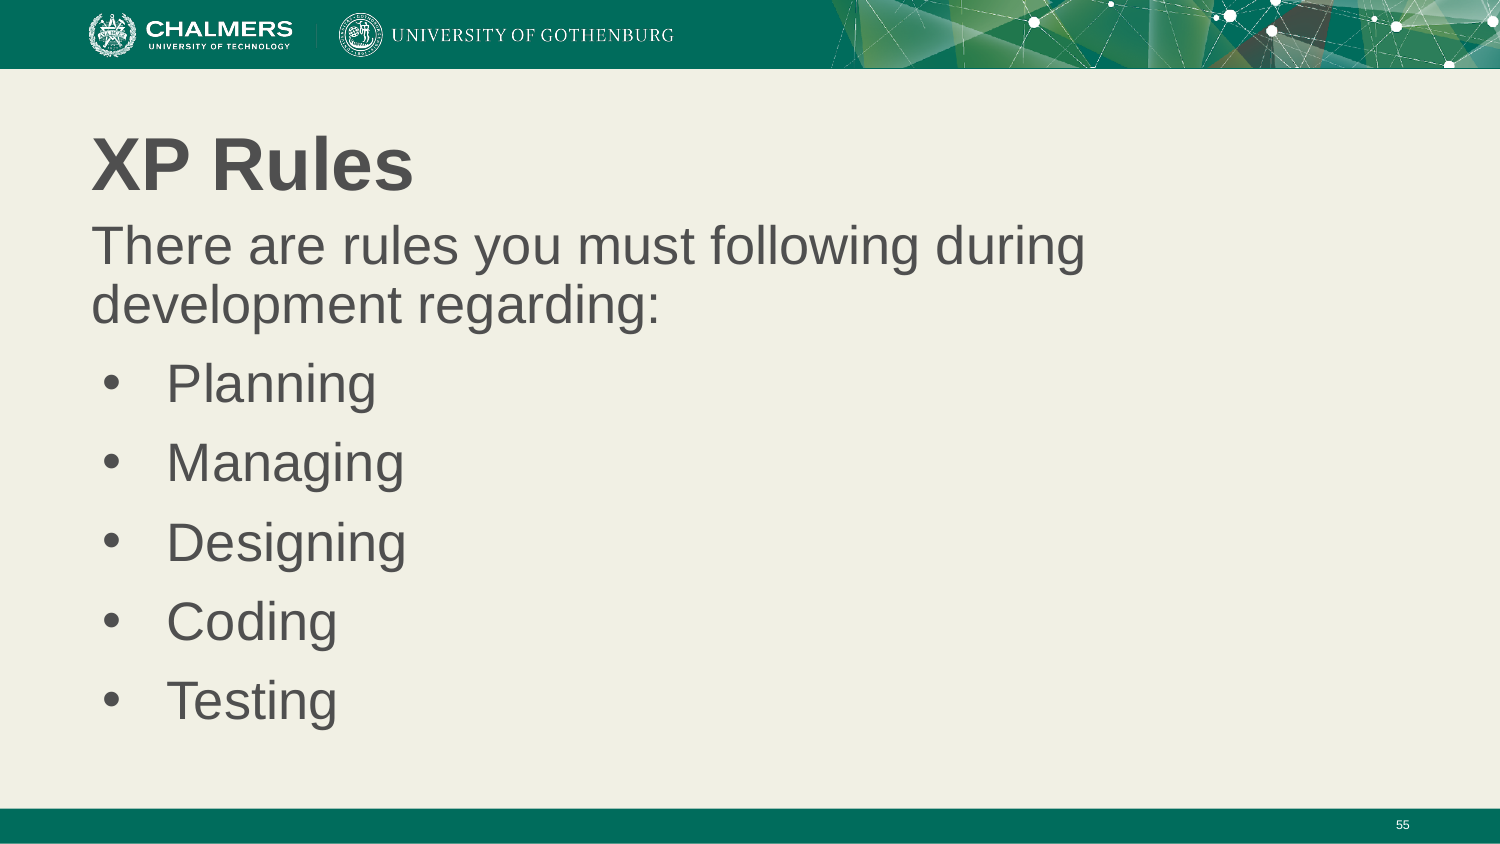

# XP Rules
There are rules you must following during development regarding:
Planning
Managing
Designing
Coding
Testing
55